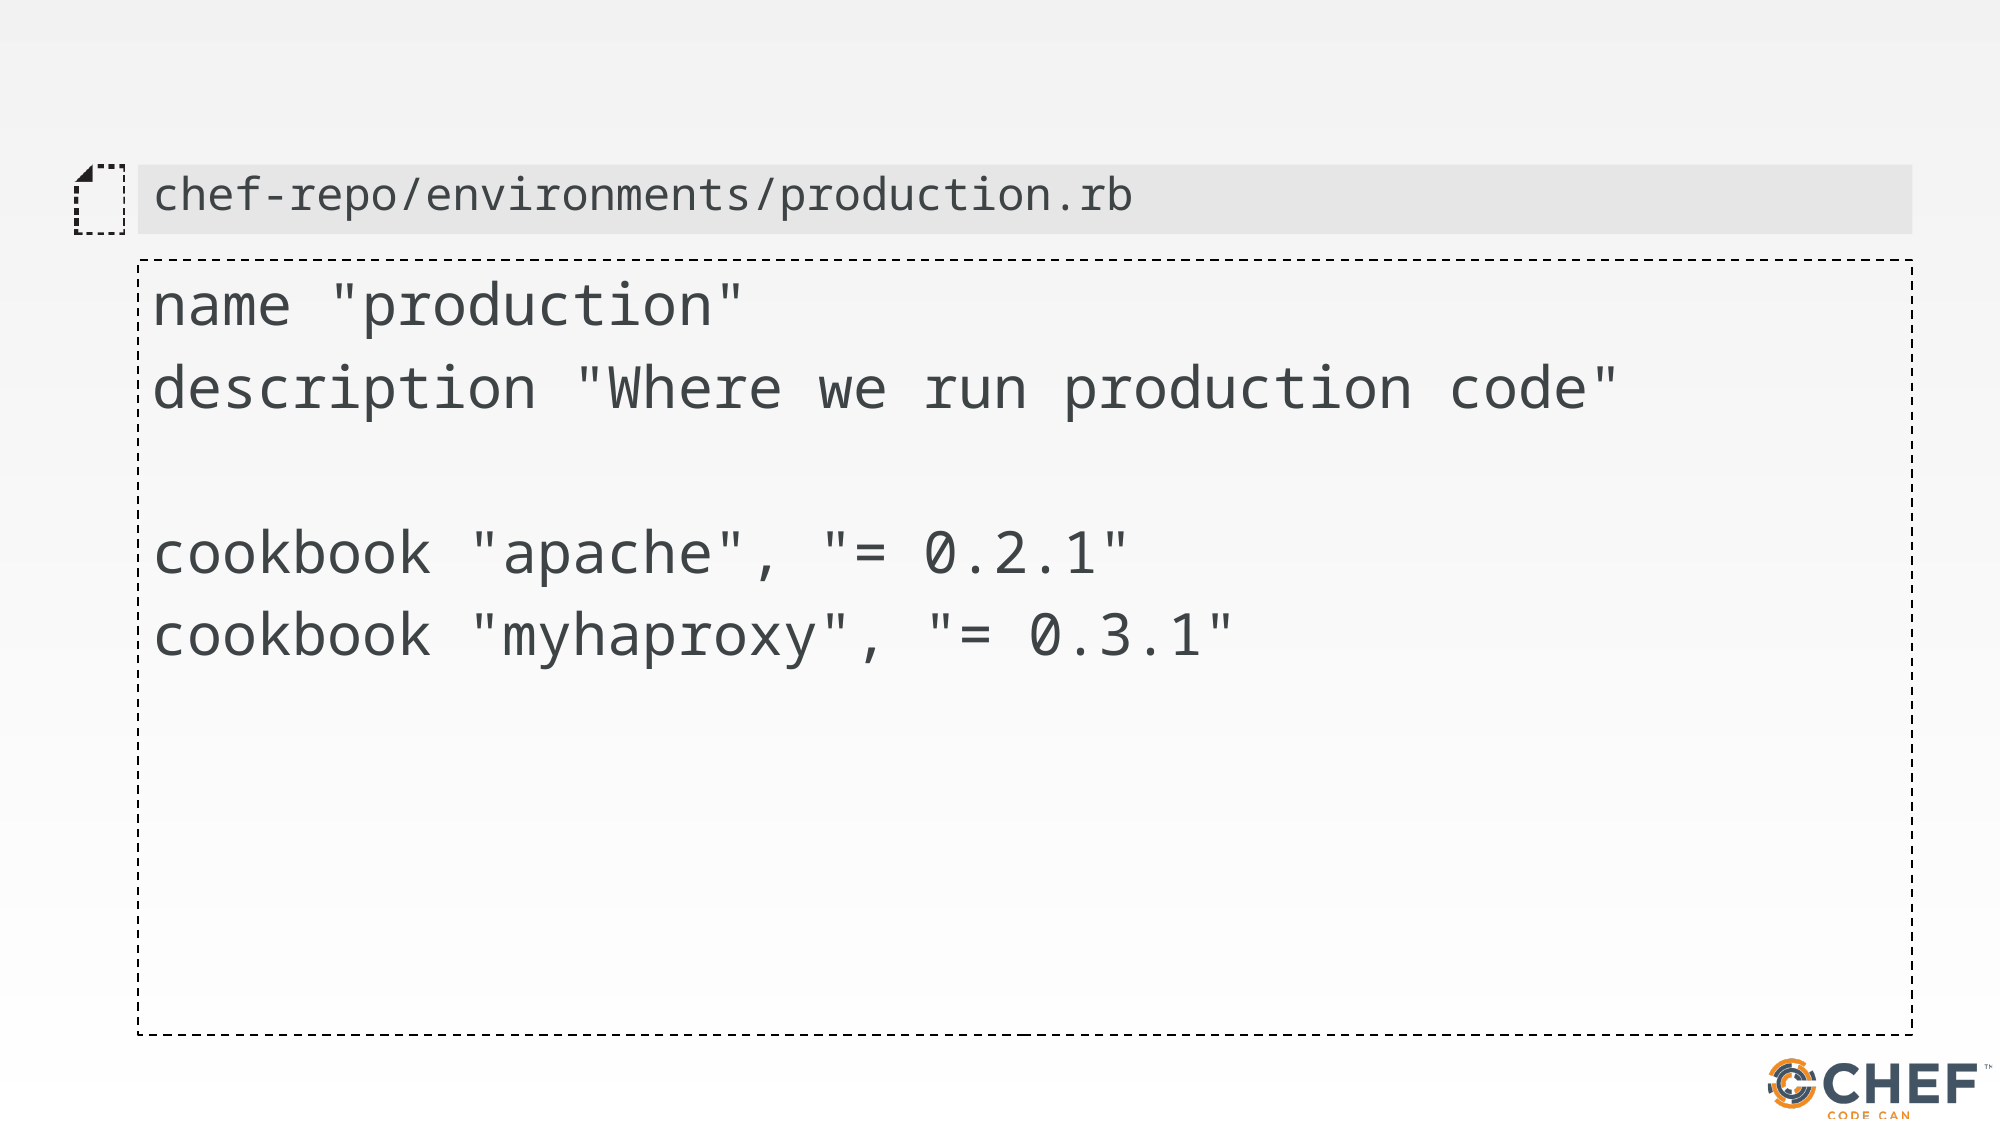

#
chef-repo/environments/production.rb
name "production"
description "Where we run production code"

cookbook "apache", "= 0.2.1"
cookbook "myhaproxy", "= 0.3.1"